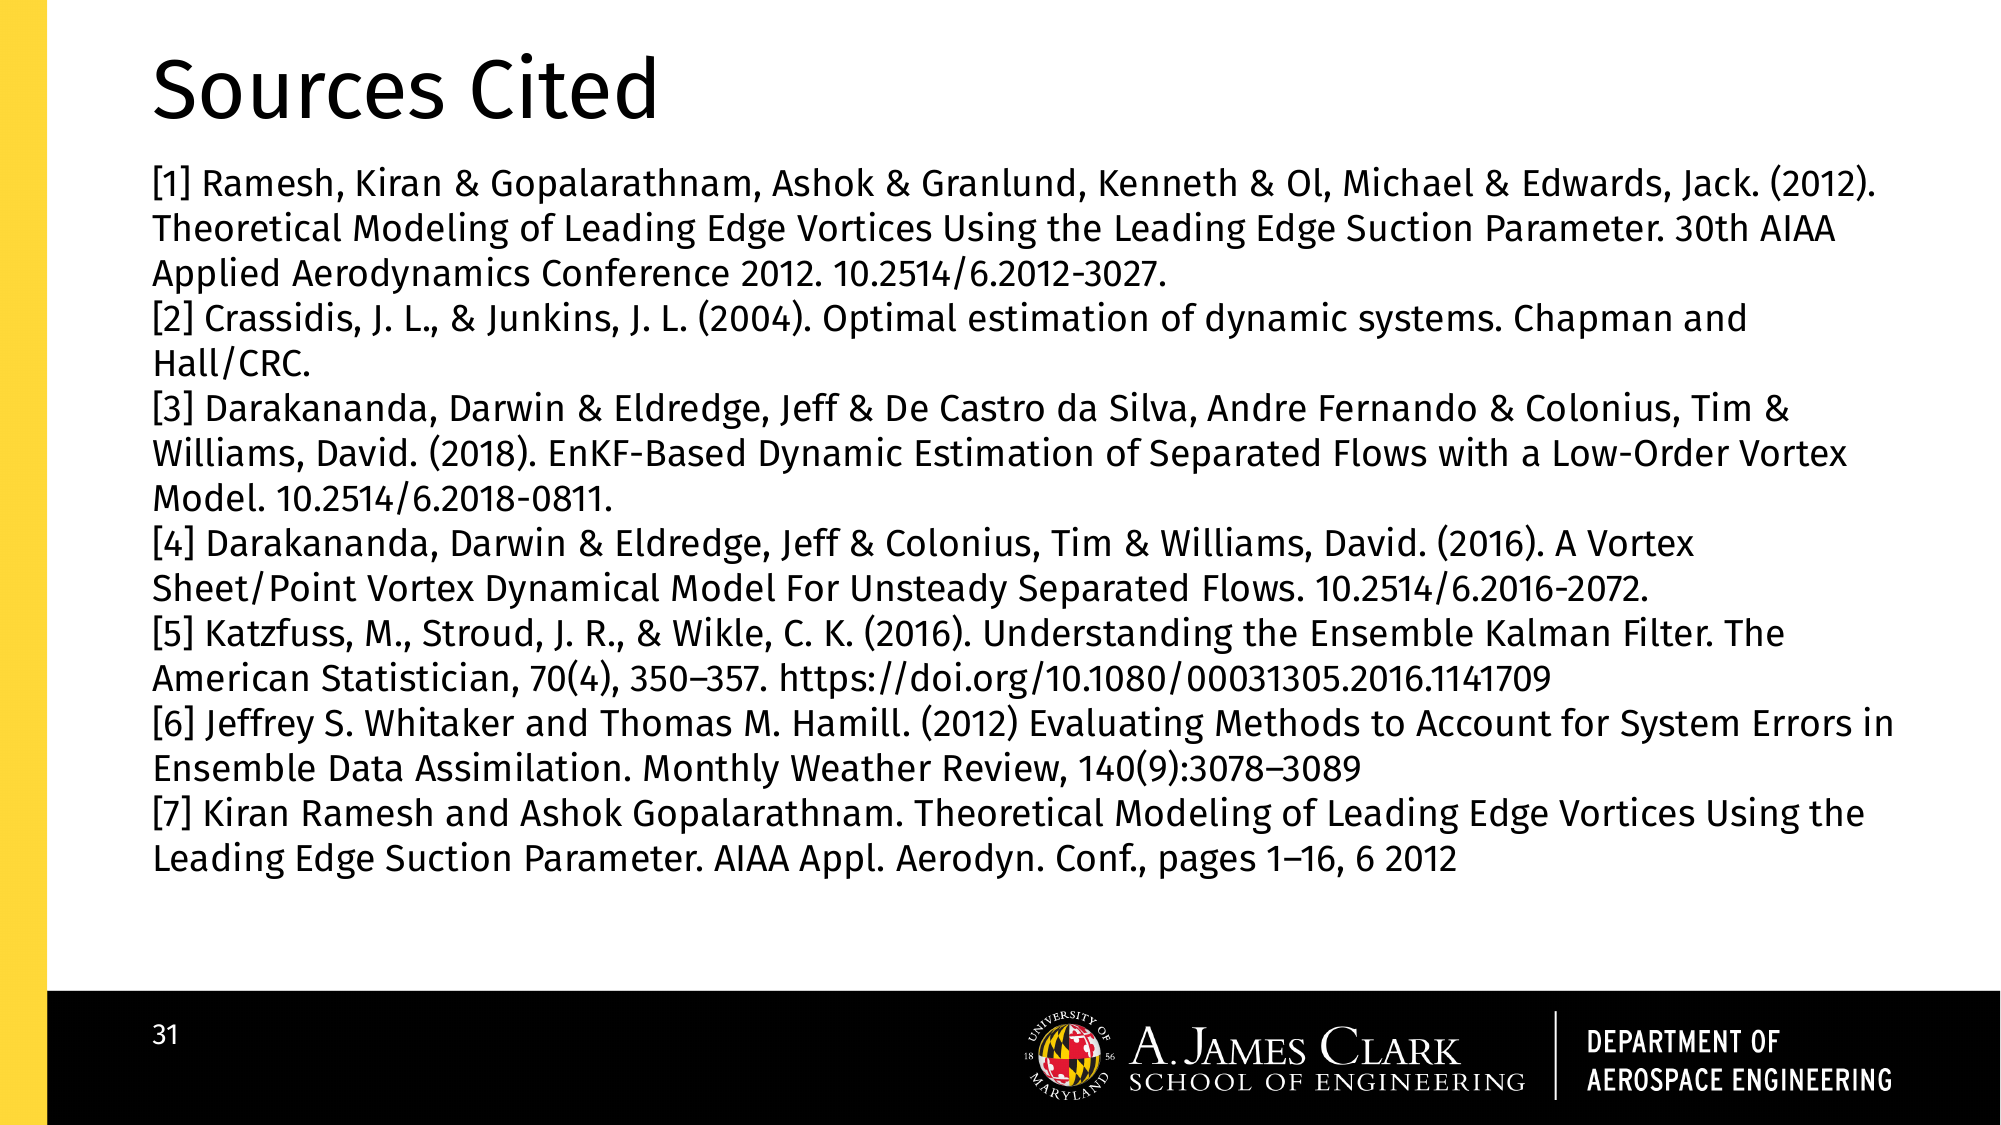

# Sources Cited

[1] Ramesh, Kiran & Gopalarathnam, Ashok & Granlund, Kenneth & Ol, Michael & Edwards, Jack. (2012). Theoretical Modeling of Leading Edge Vortices Using the Leading Edge Suction Parameter. 30th AIAA Applied Aerodynamics Conference 2012. 10.2514/6.2012-3027.
[2] Crassidis, J. L., & Junkins, J. L. (2004). Optimal estimation of dynamic systems. Chapman and Hall/CRC.
[3] Darakananda, Darwin & Eldredge, Jeff & De Castro da Silva, Andre Fernando & Colonius, Tim & Williams, David. (2018). EnKF-Based Dynamic Estimation of Separated Flows with a Low-Order Vortex Model. 10.2514/6.2018-0811.
[4] Darakananda, Darwin & Eldredge, Jeff & Colonius, Tim & Williams, David. (2016). A Vortex Sheet/Point Vortex Dynamical Model For Unsteady Separated Flows. 10.2514/6.2016-2072.
[5] Katzfuss, M., Stroud, J. R., & Wikle, C. K. (2016). Understanding the Ensemble Kalman Filter. The American Statistician, 70(4), 350–357. https://doi.org/10.1080/00031305.2016.1141709
[6] Jeffrey S. Whitaker and Thomas M. Hamill. (2012) Evaluating Methods to Account for System Errors in Ensemble Data Assimilation. Monthly Weather Review, 140(9):3078–3089
[7] Kiran Ramesh and Ashok Gopalarathnam. Theoretical Modeling of Leading Edge Vortices Using the Leading Edge Suction Parameter. AIAA Appl. Aerodyn. Conf., pages 1–16, 6 2012
31